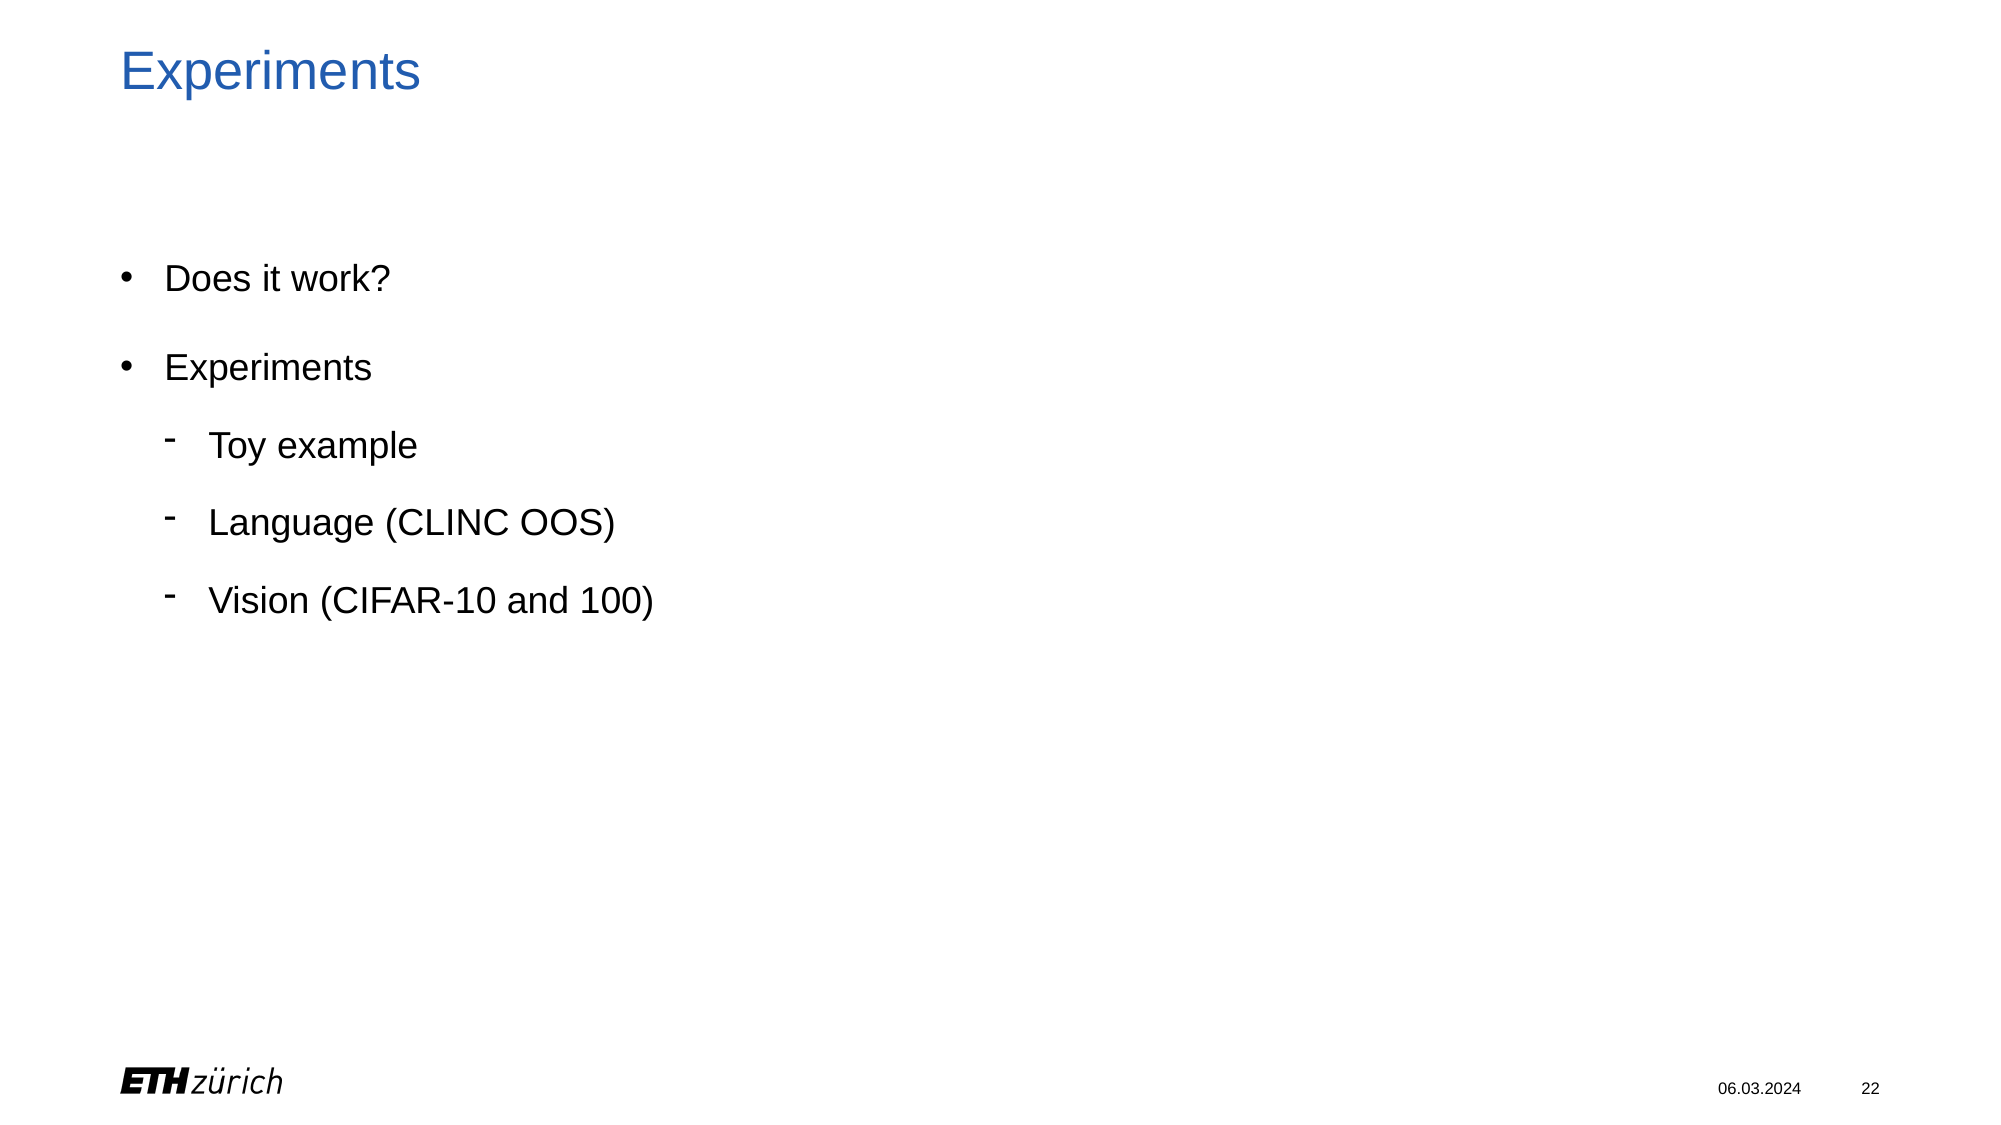

# Experiments
Does it work?
Experiments
Toy example
Language (CLINC OOS)
Vision (CIFAR-10 and 100)

06.03.2024
22